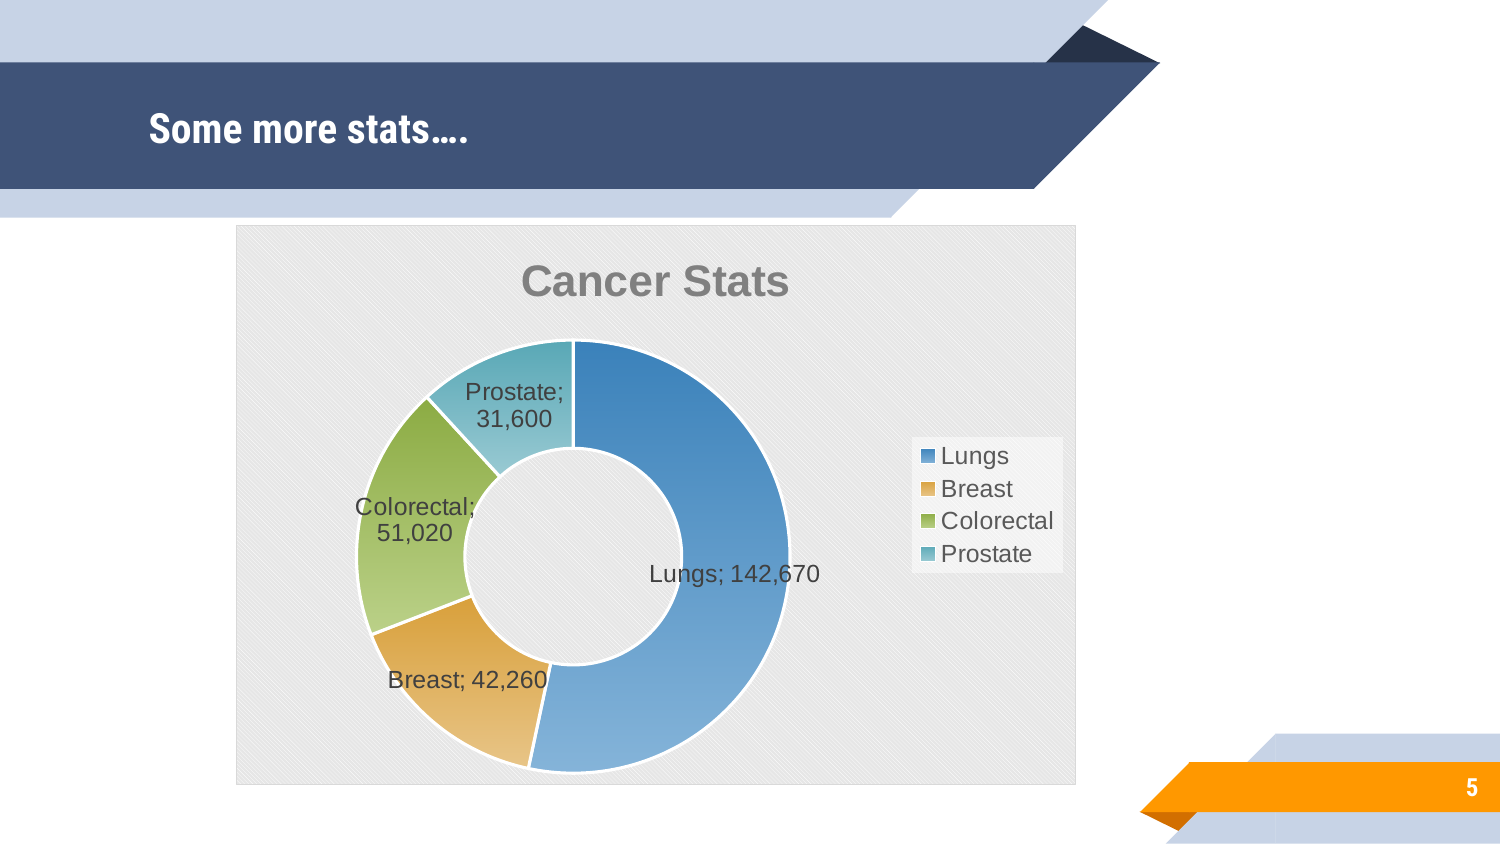

# Some more stats….

### Chart:

| Category | Cancer Stats |
|---|---|
| Lungs | 142670.0 |
| Breast | 42260.0 |
| Colorectal | 51020.0 |
| Prostate | 31600.0 |
5